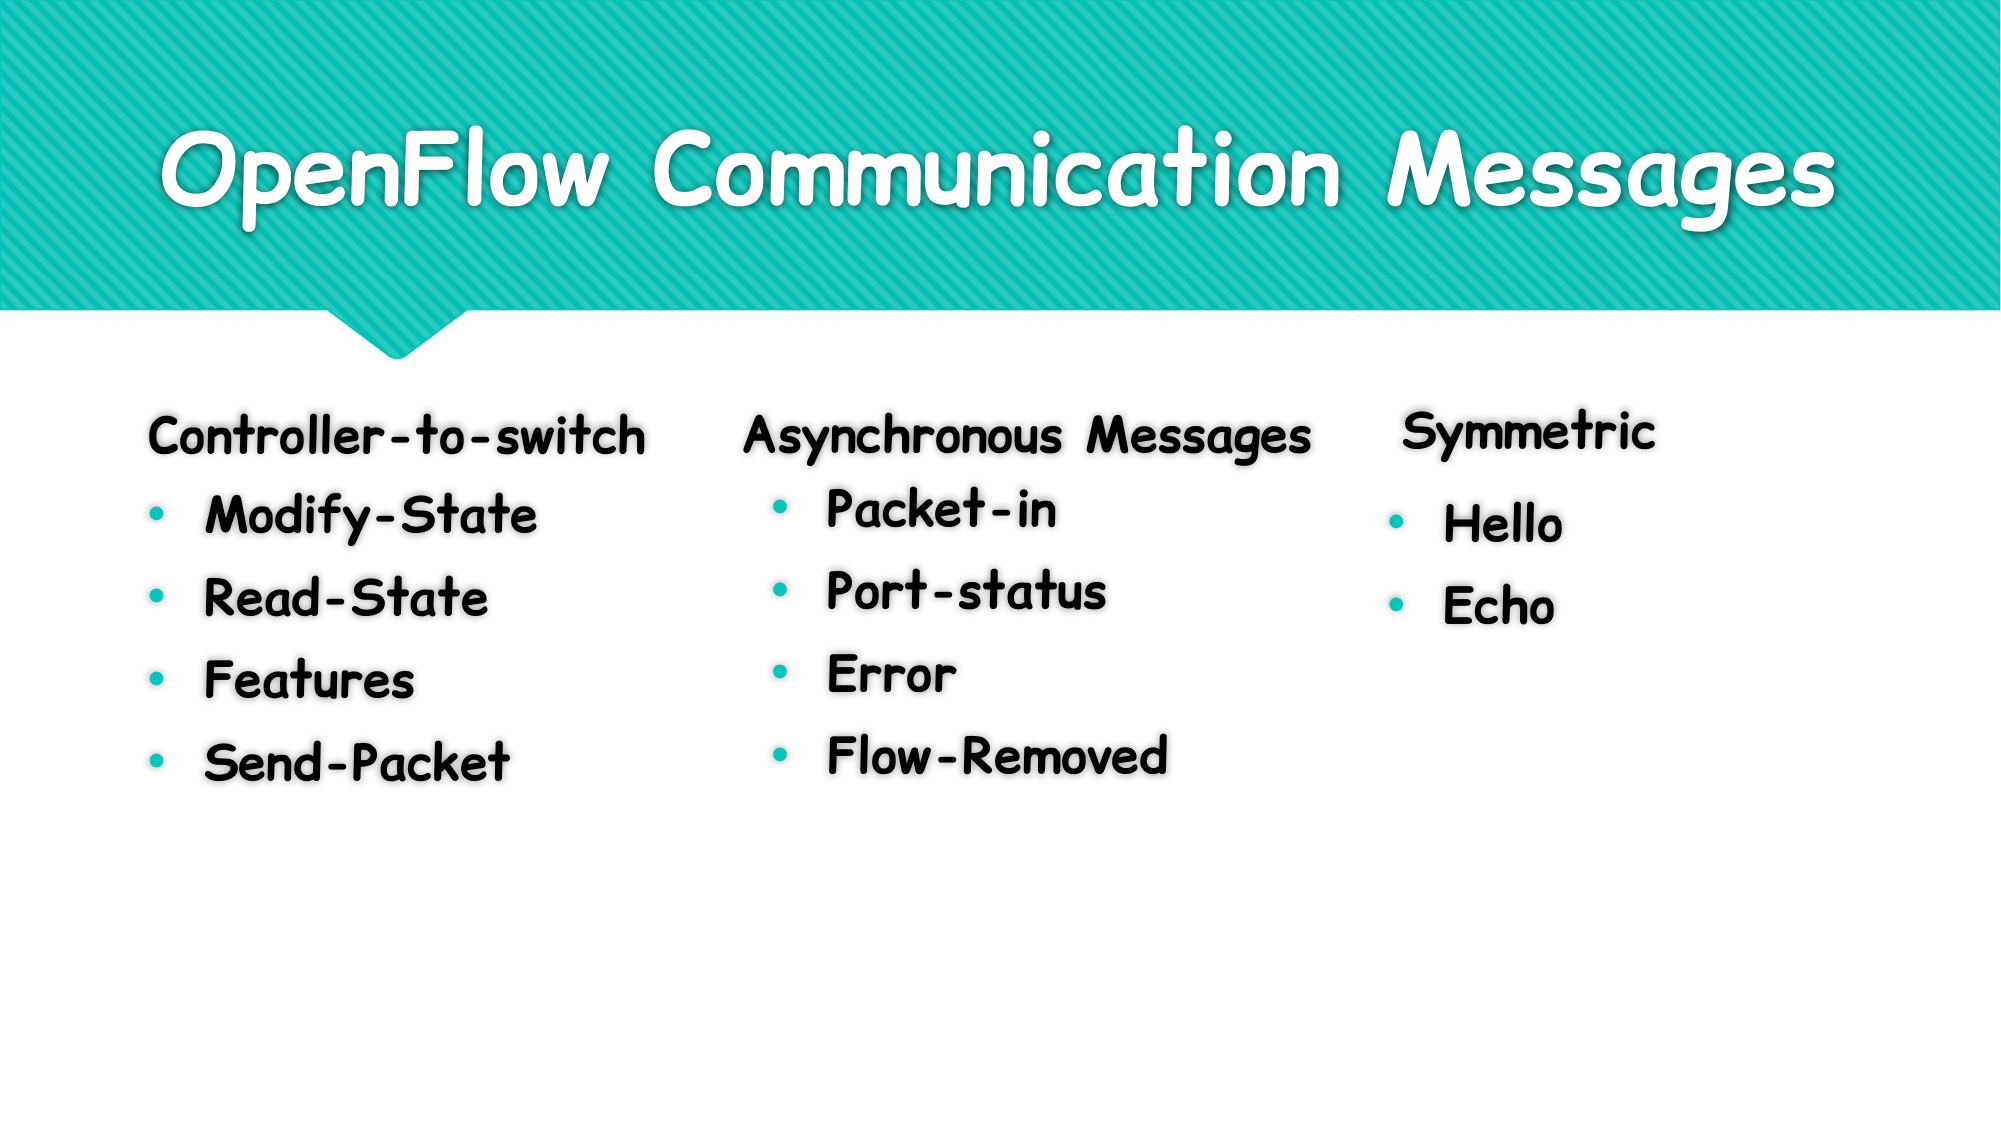

# OpenFlow Communication Messages
Hello
Echo
Asynchronous Messages
Controller-to-switch
Symmetric
Packet-in
Port-status
Error
Flow-Removed
Modify-State
Read-State
Features
Send-Packet